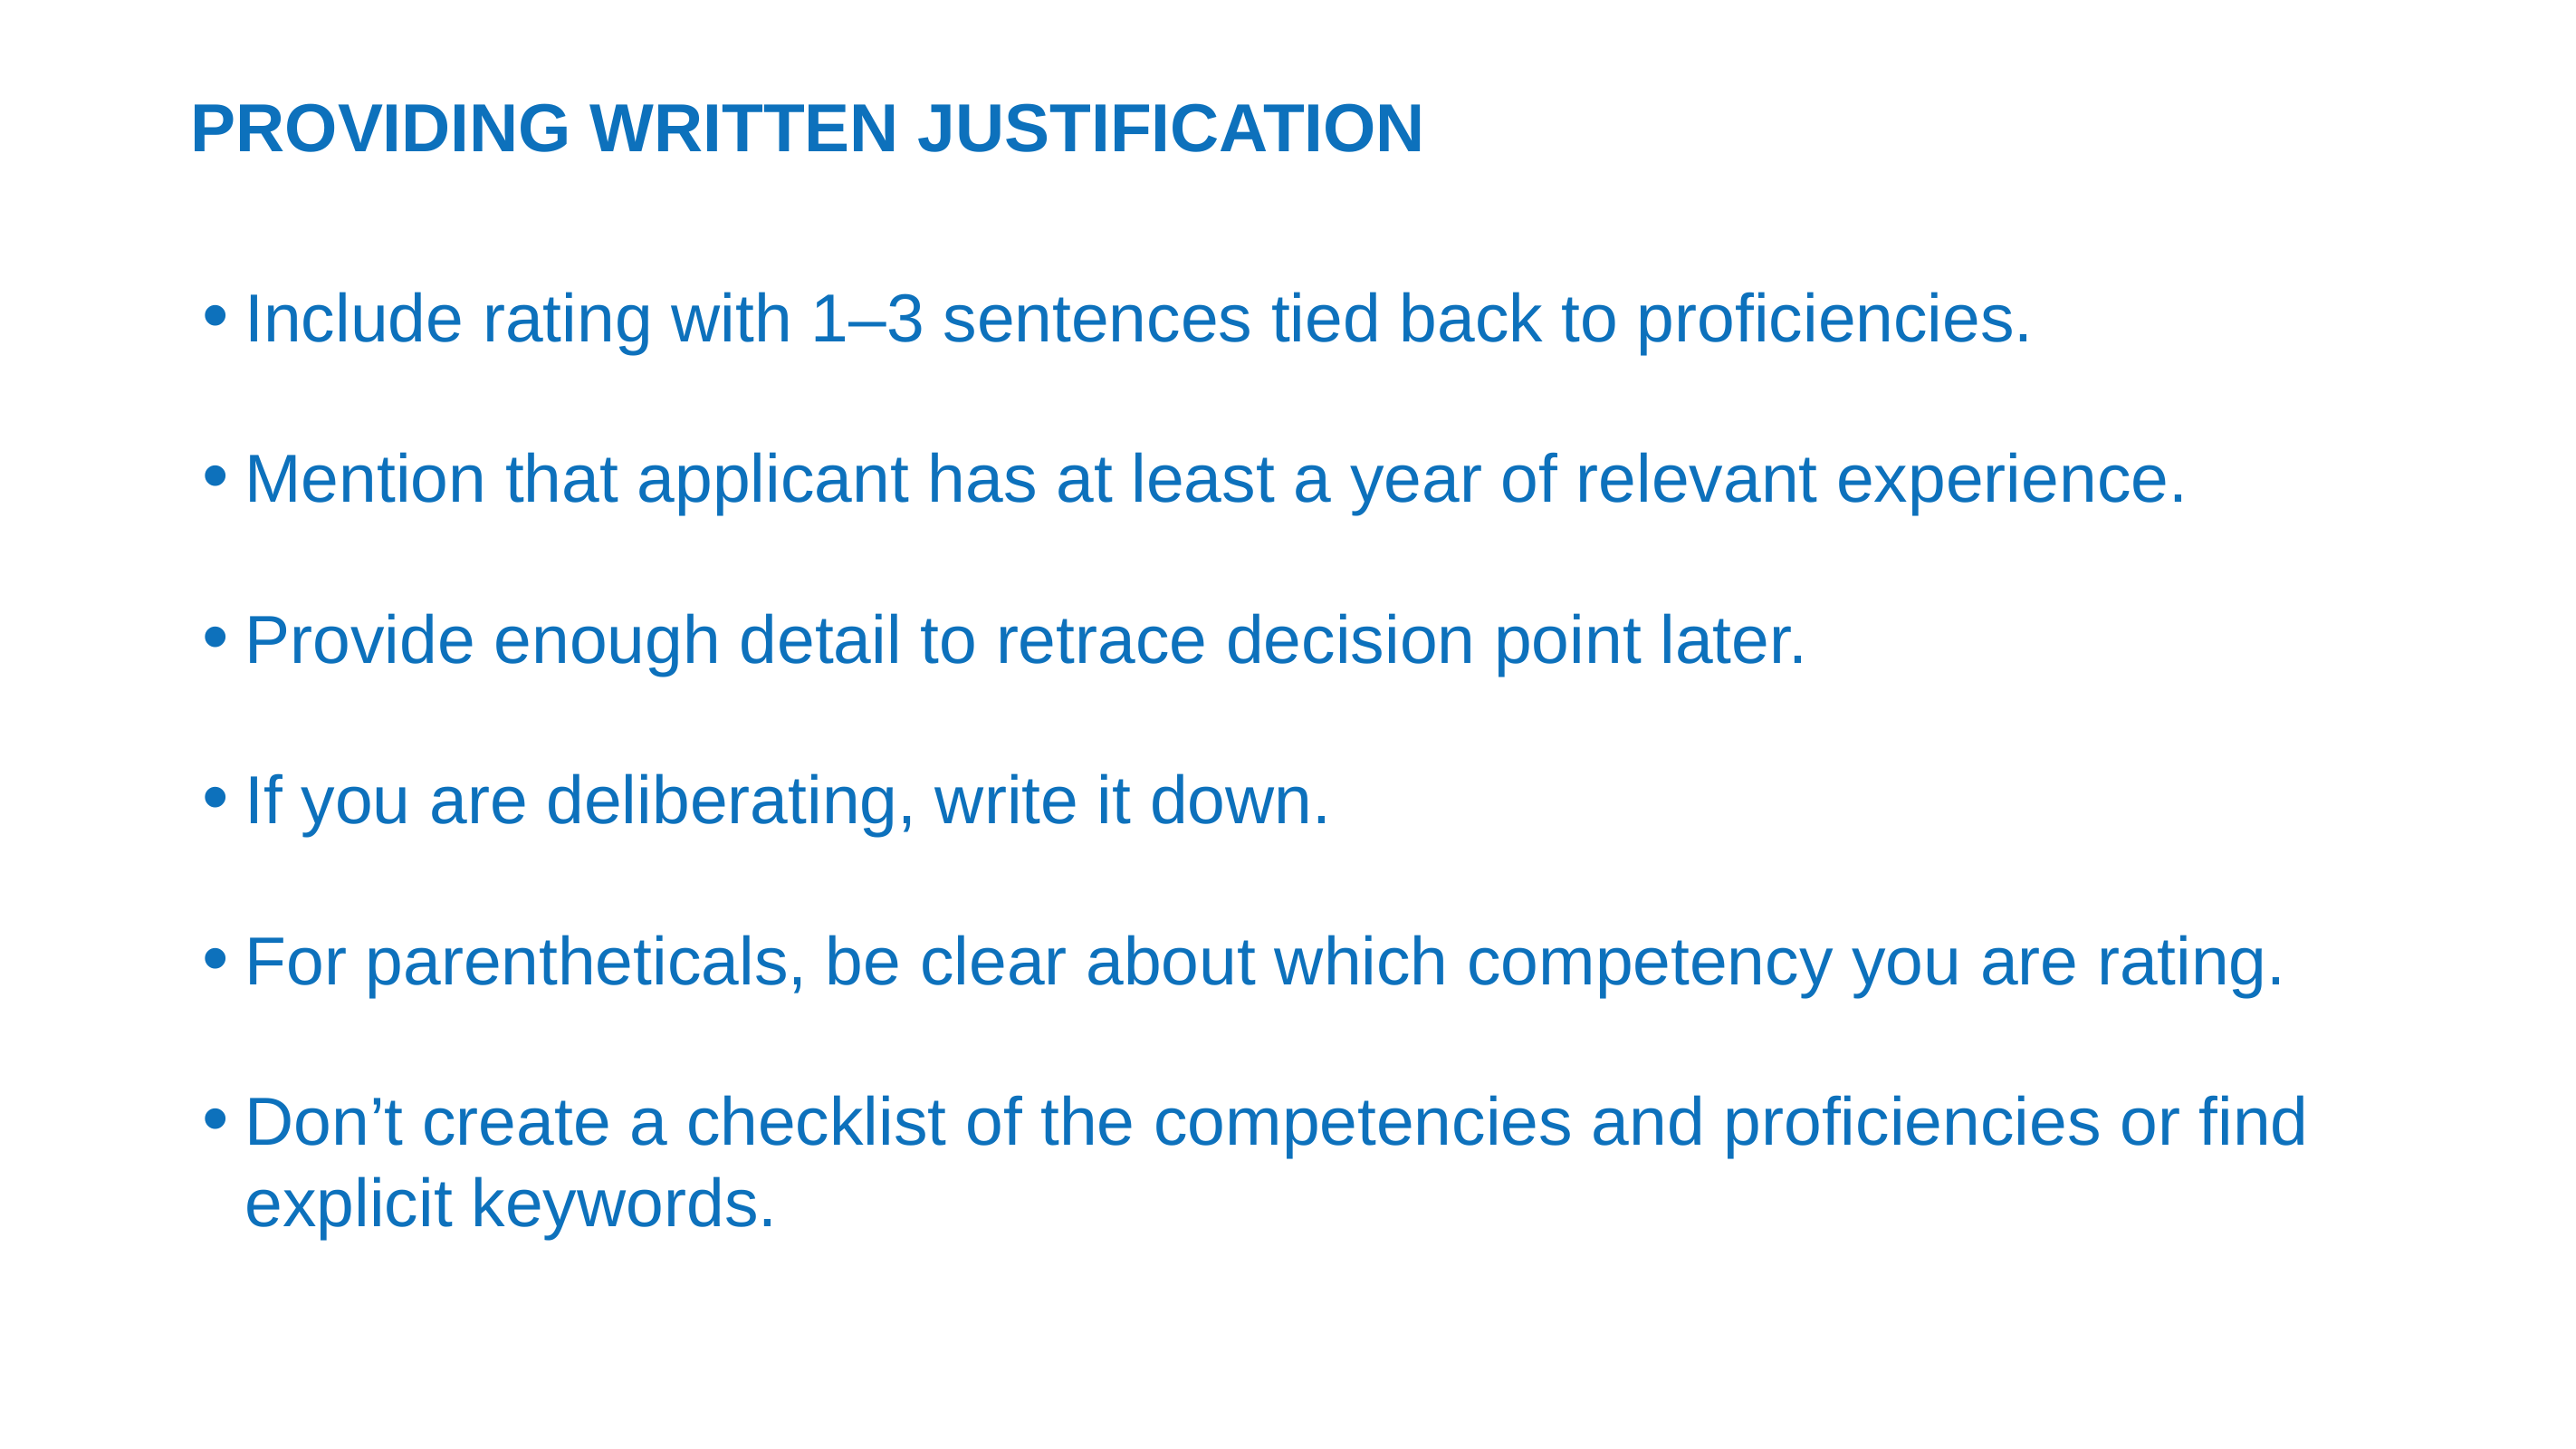

# Providing written justification
Include rating with 1–3 sentences tied back to proficiencies.
Mention that applicant has at least a year of relevant experience.
Provide enough detail to retrace decision point later.
If you are deliberating, write it down.
For parentheticals, be clear about which competency you are rating.
Don’t create a checklist of the competencies and proficiencies or find explicit keywords.